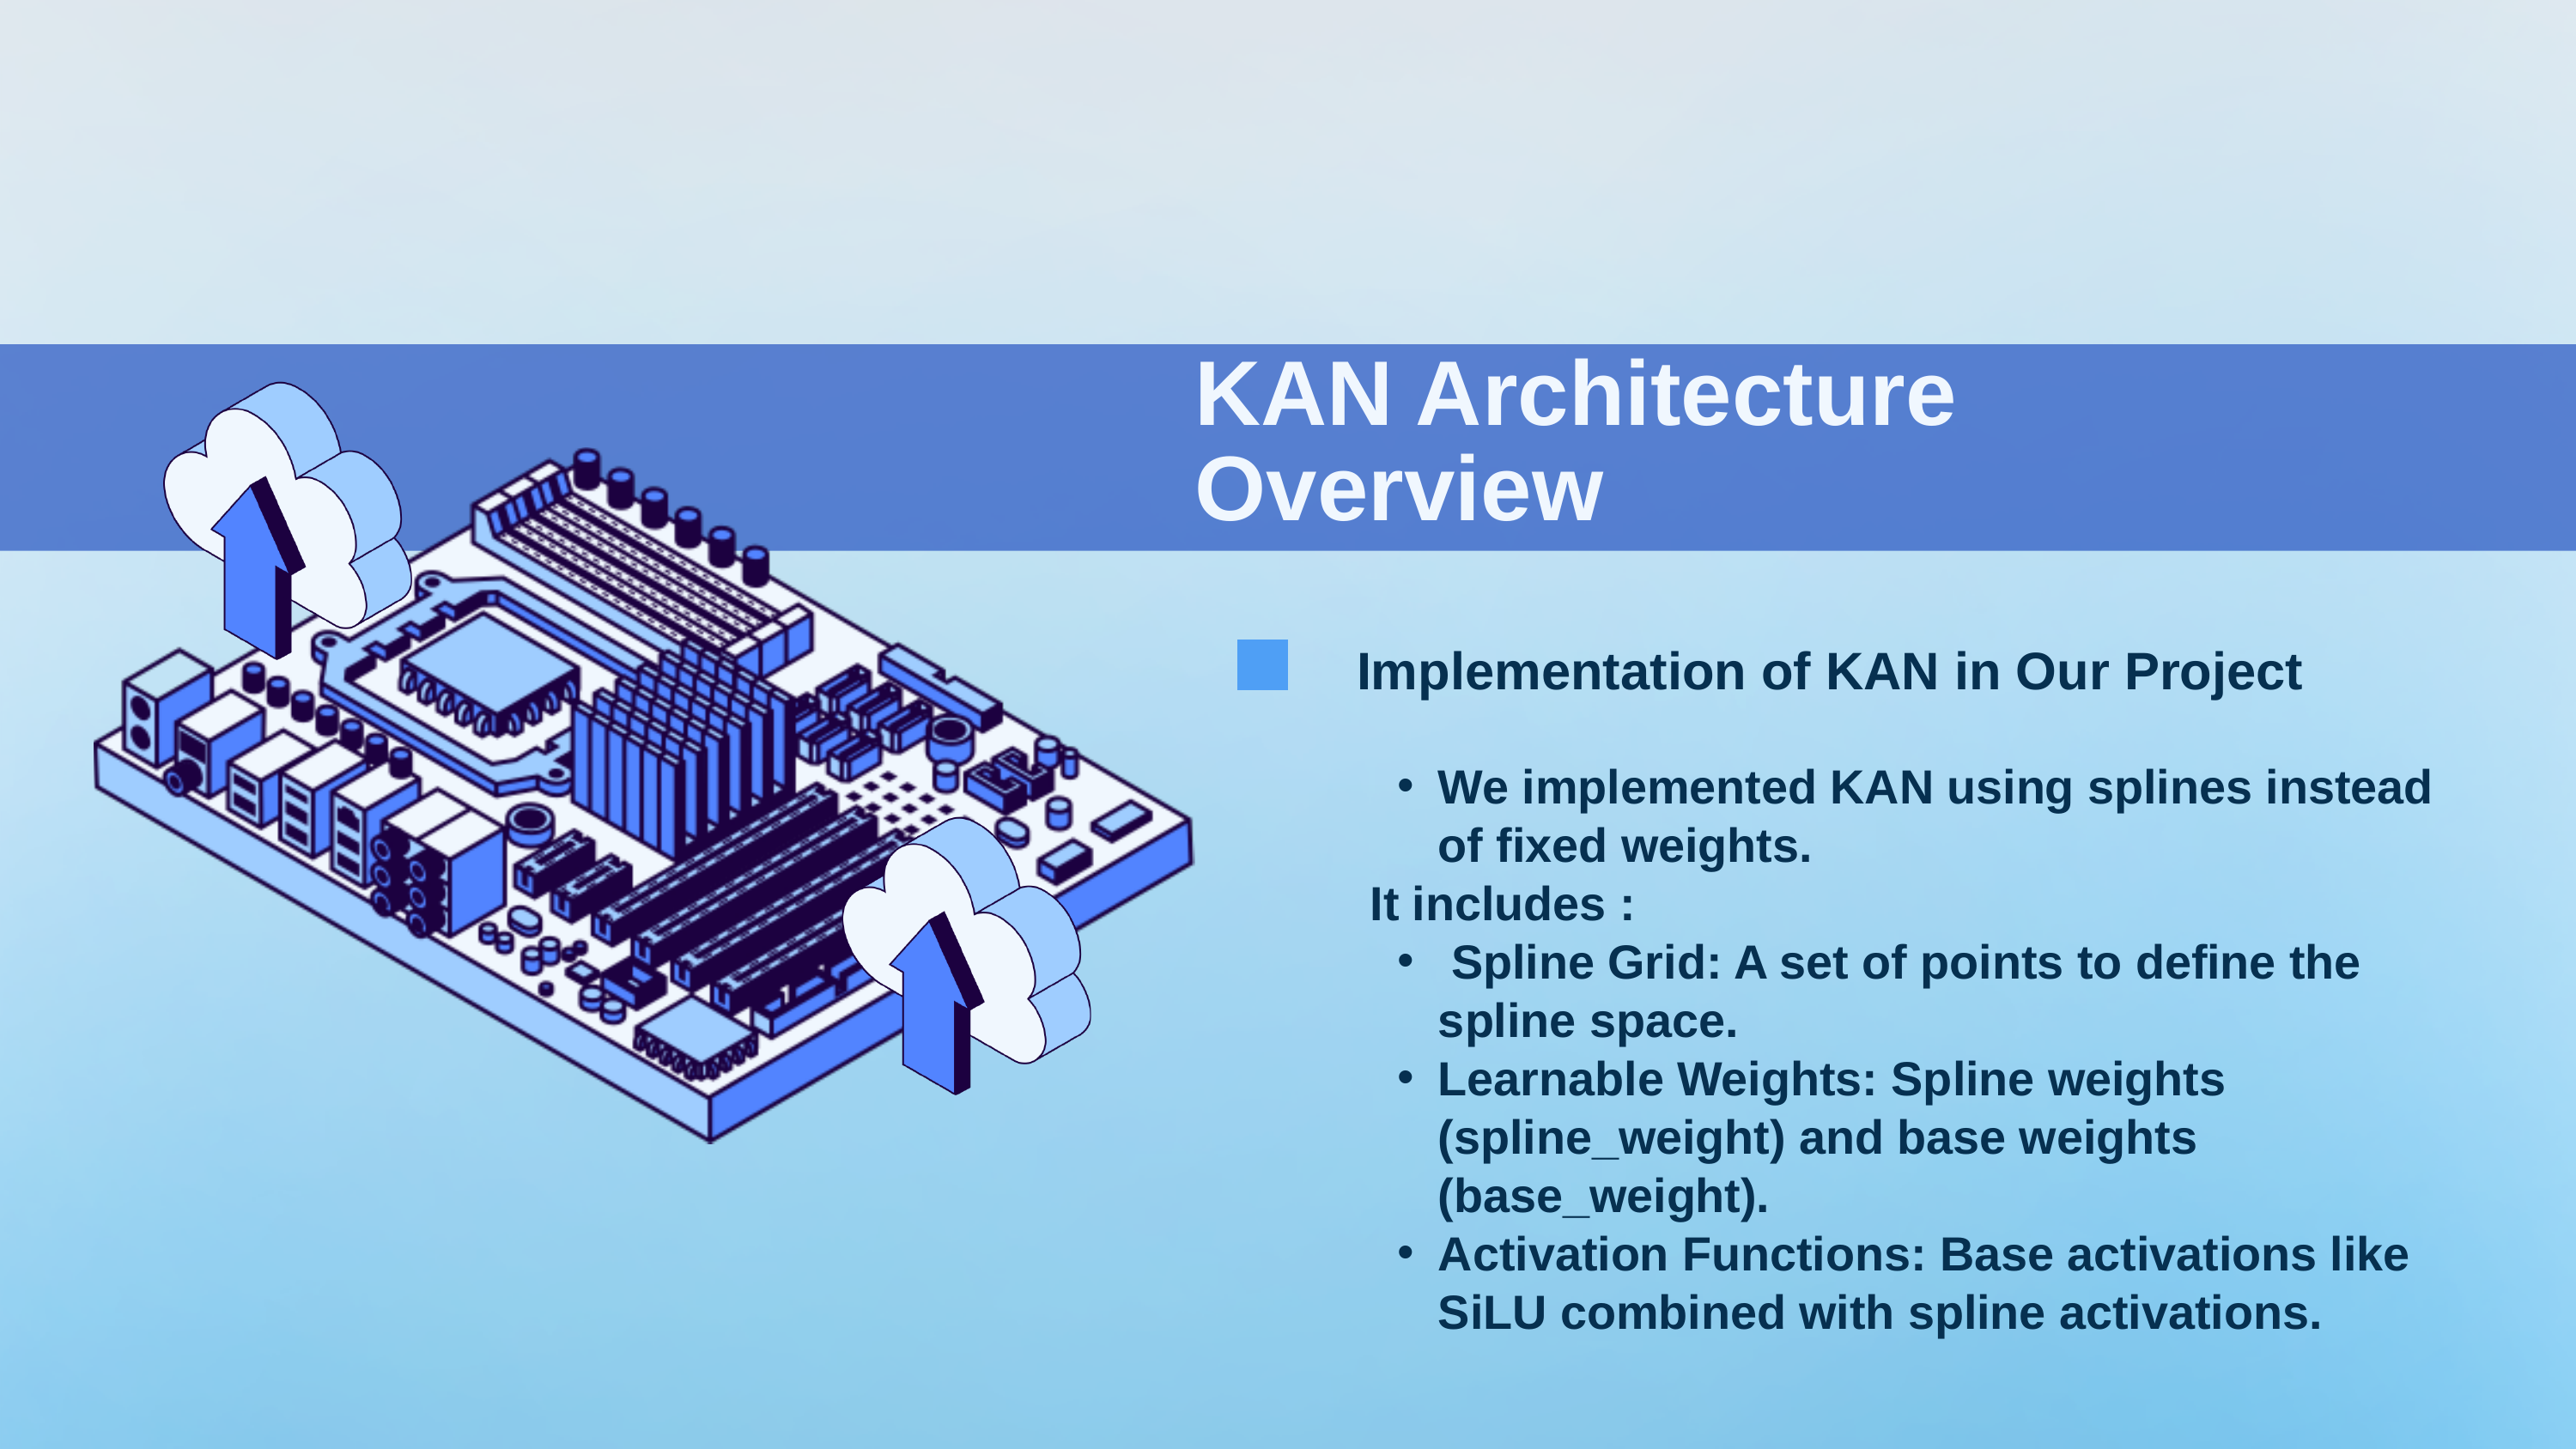

KAN Architecture Overview

Implementation of KAN in Our Project

We implemented KAN using splines instead of fixed weights.
 It includes :
 Spline Grid: A set of points to define the spline space.
Learnable Weights: Spline weights (spline_weight) and base weights (base_weight).
Activation Functions: Base activations like SiLU combined with spline activations.